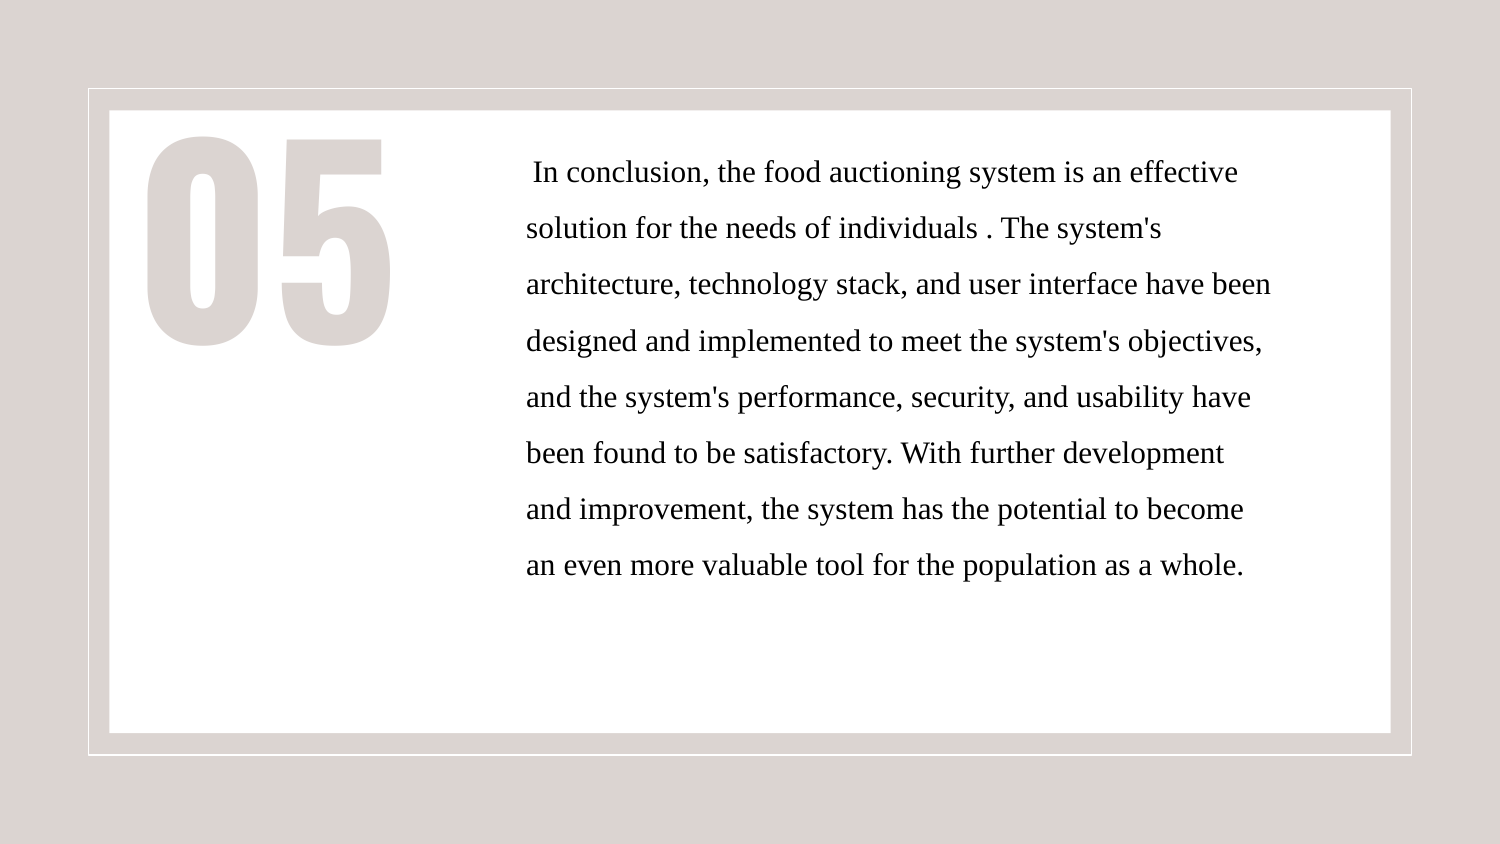

05
 In conclusion, the food auctioning system is an effective solution for the needs of individuals . The system's architecture, technology stack, and user interface have been designed and implemented to meet the system's objectives, and the system's performance, security, and usability have been found to be satisfactory. With further development and improvement, the system has the potential to become an even more valuable tool for the population as a whole.

#